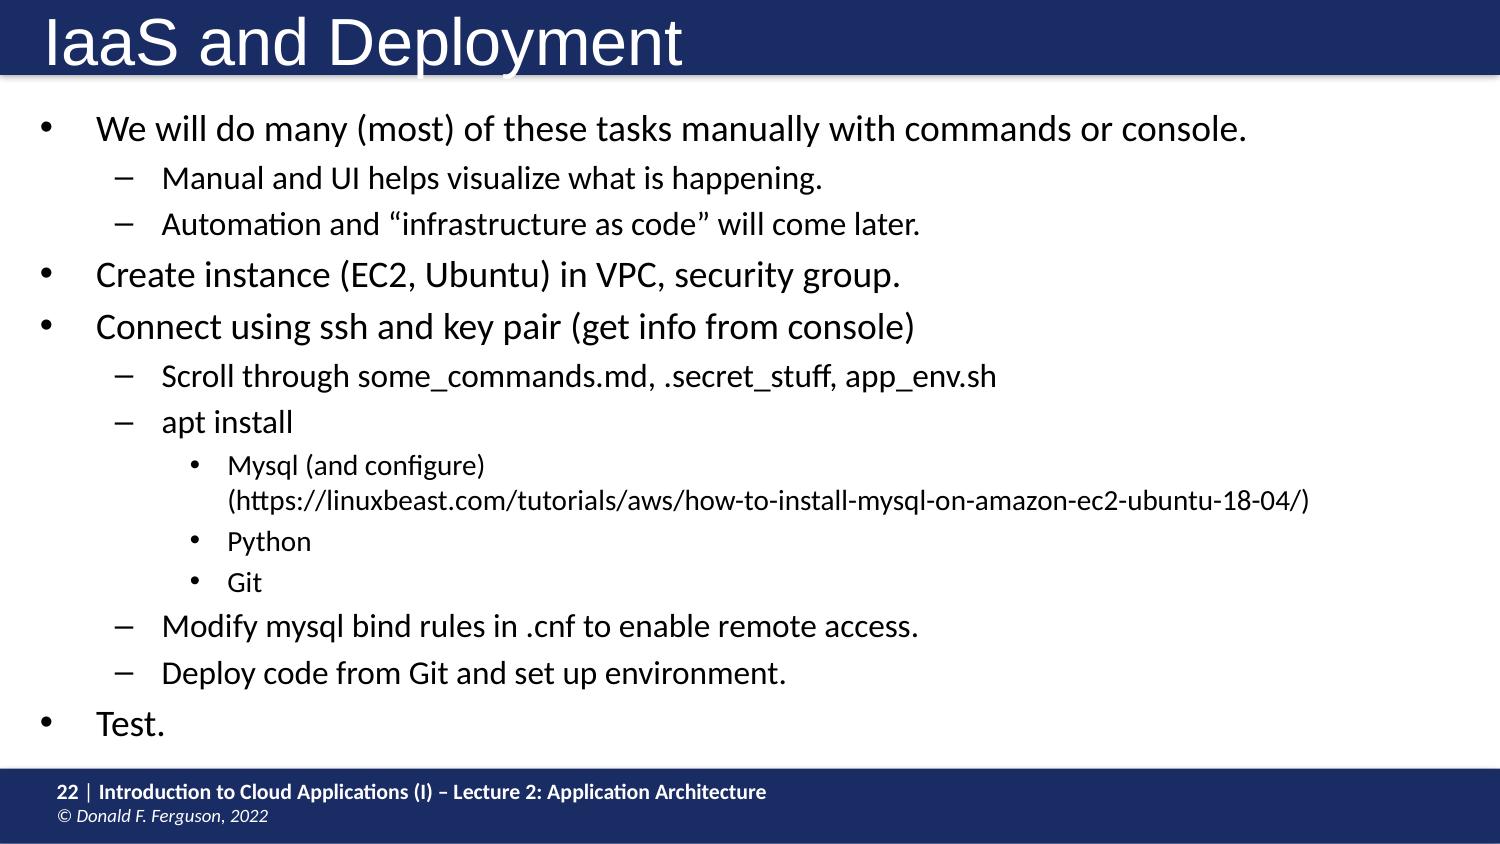

# IaaS and Deployment
We will do many (most) of these tasks manually with commands or console.
Manual and UI helps visualize what is happening.
Automation and “infrastructure as code” will come later.
Create instance (EC2, Ubuntu) in VPC, security group.
Connect using ssh and key pair (get info from console)
Scroll through some_commands.md, .secret_stuff, app_env.sh
apt install
Mysql (and configure)
(https://linuxbeast.com/tutorials/aws/how-to-install-mysql-on-amazon-ec2-ubuntu-18-04/)
Python
Git
Modify mysql bind rules in .cnf to enable remote access.
Deploy code from Git and set up environment.
Test.